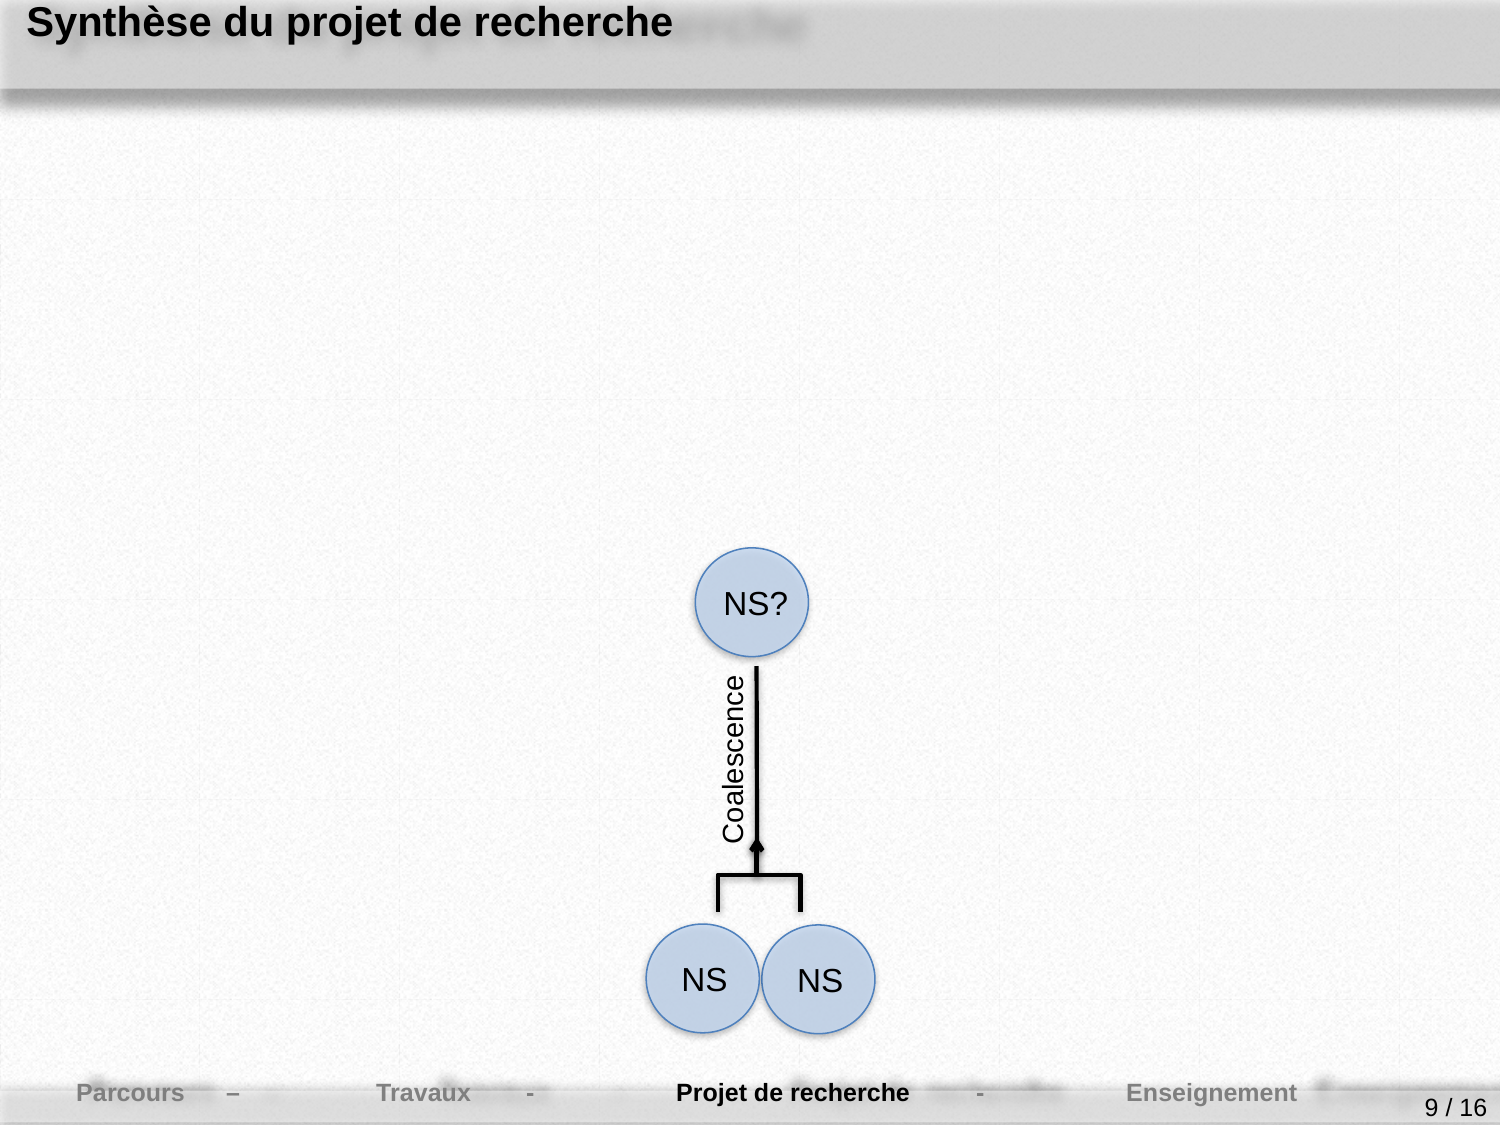

Synthèse du projet de recherche

NS?

Coalescence

NS

NS
9 / 16
Parcours	–	Travaux	-	Projet de recherche	-	Enseignement